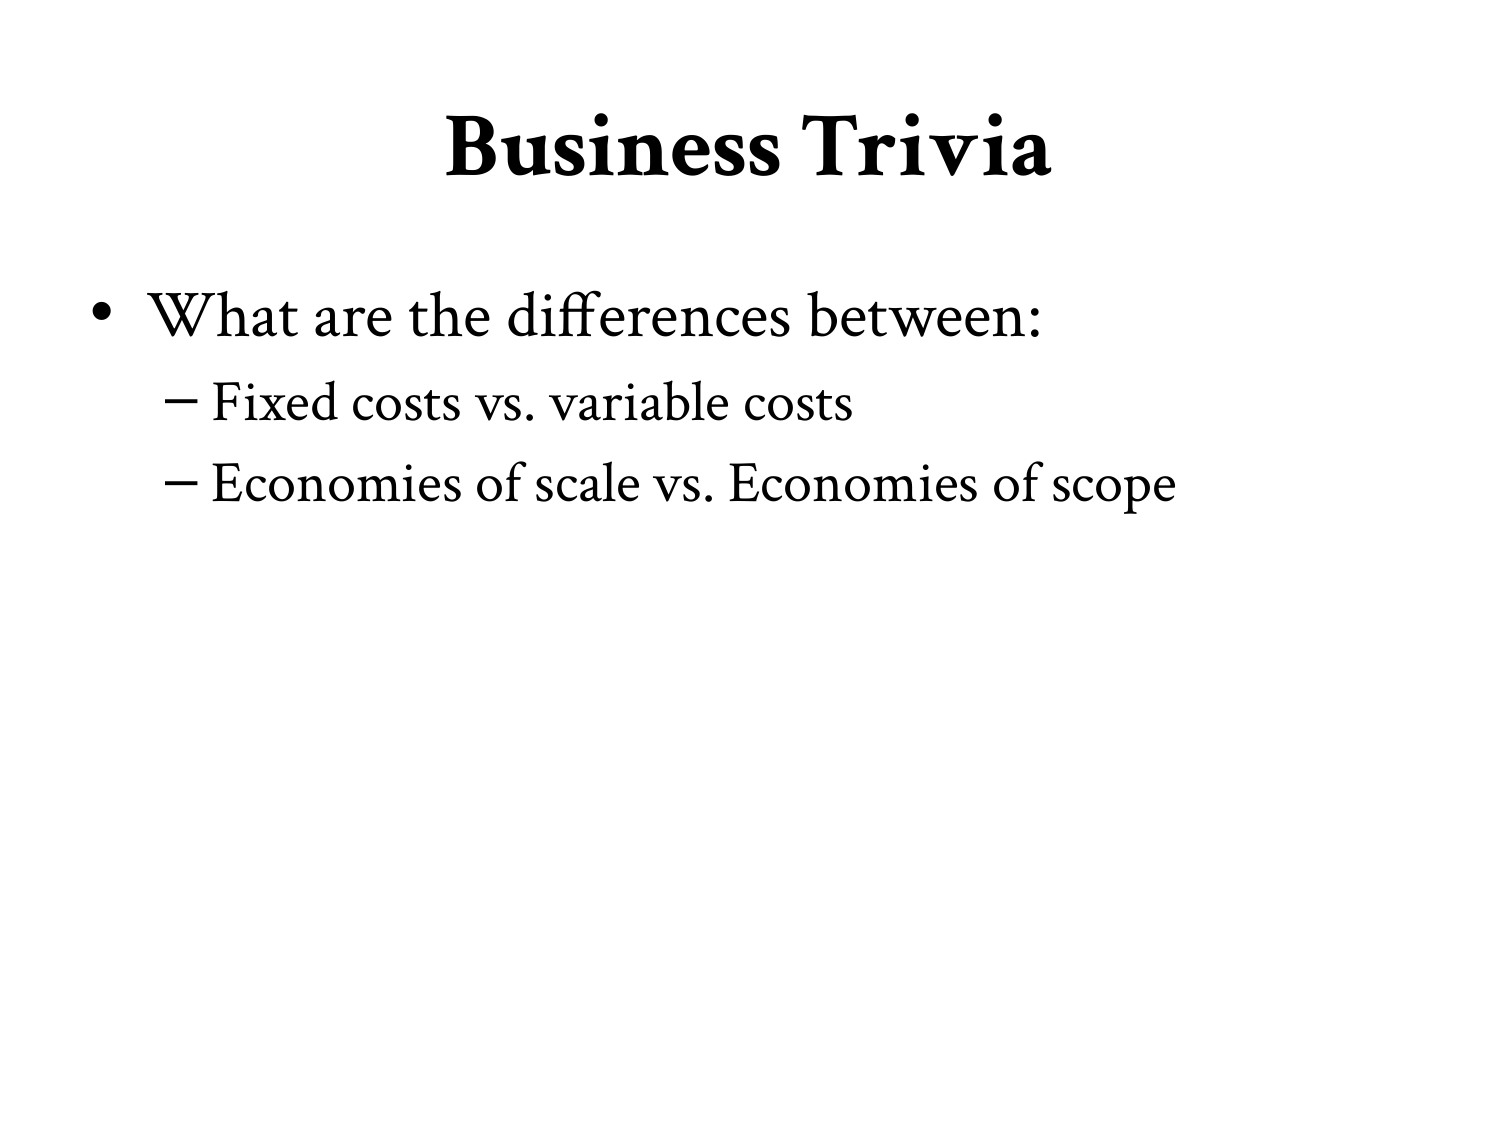

# Business Trivia
What are the differences between:
Fixed costs vs. variable costs
Economies of scale vs. Economies of scope